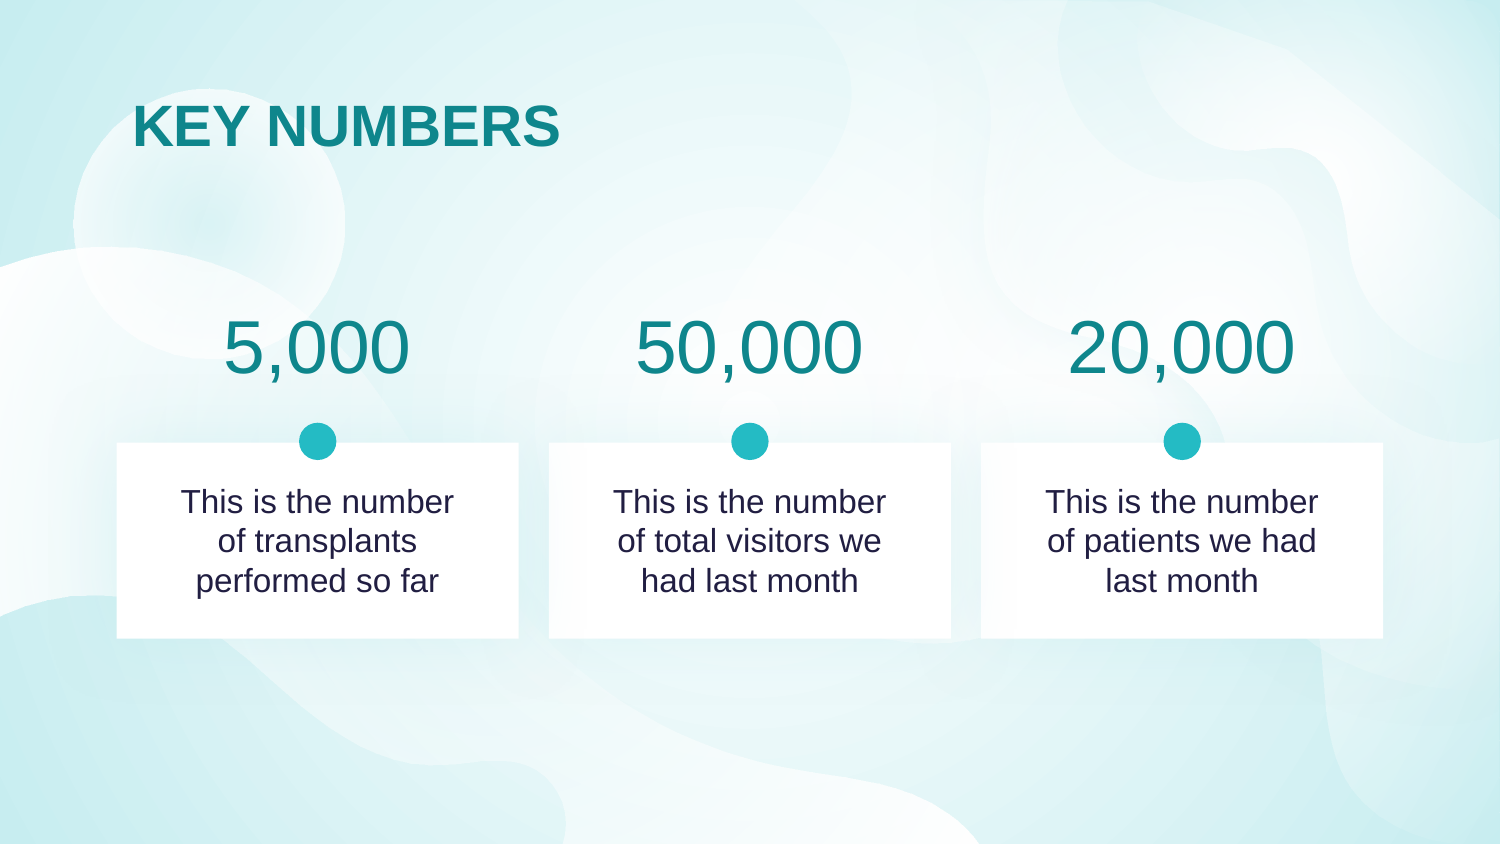

# KEY NUMBERS
5,000
50,000
20,000

This is the number of transplants performed so far
This is the number of total visitors we had last month
This is the number of patients we had last month